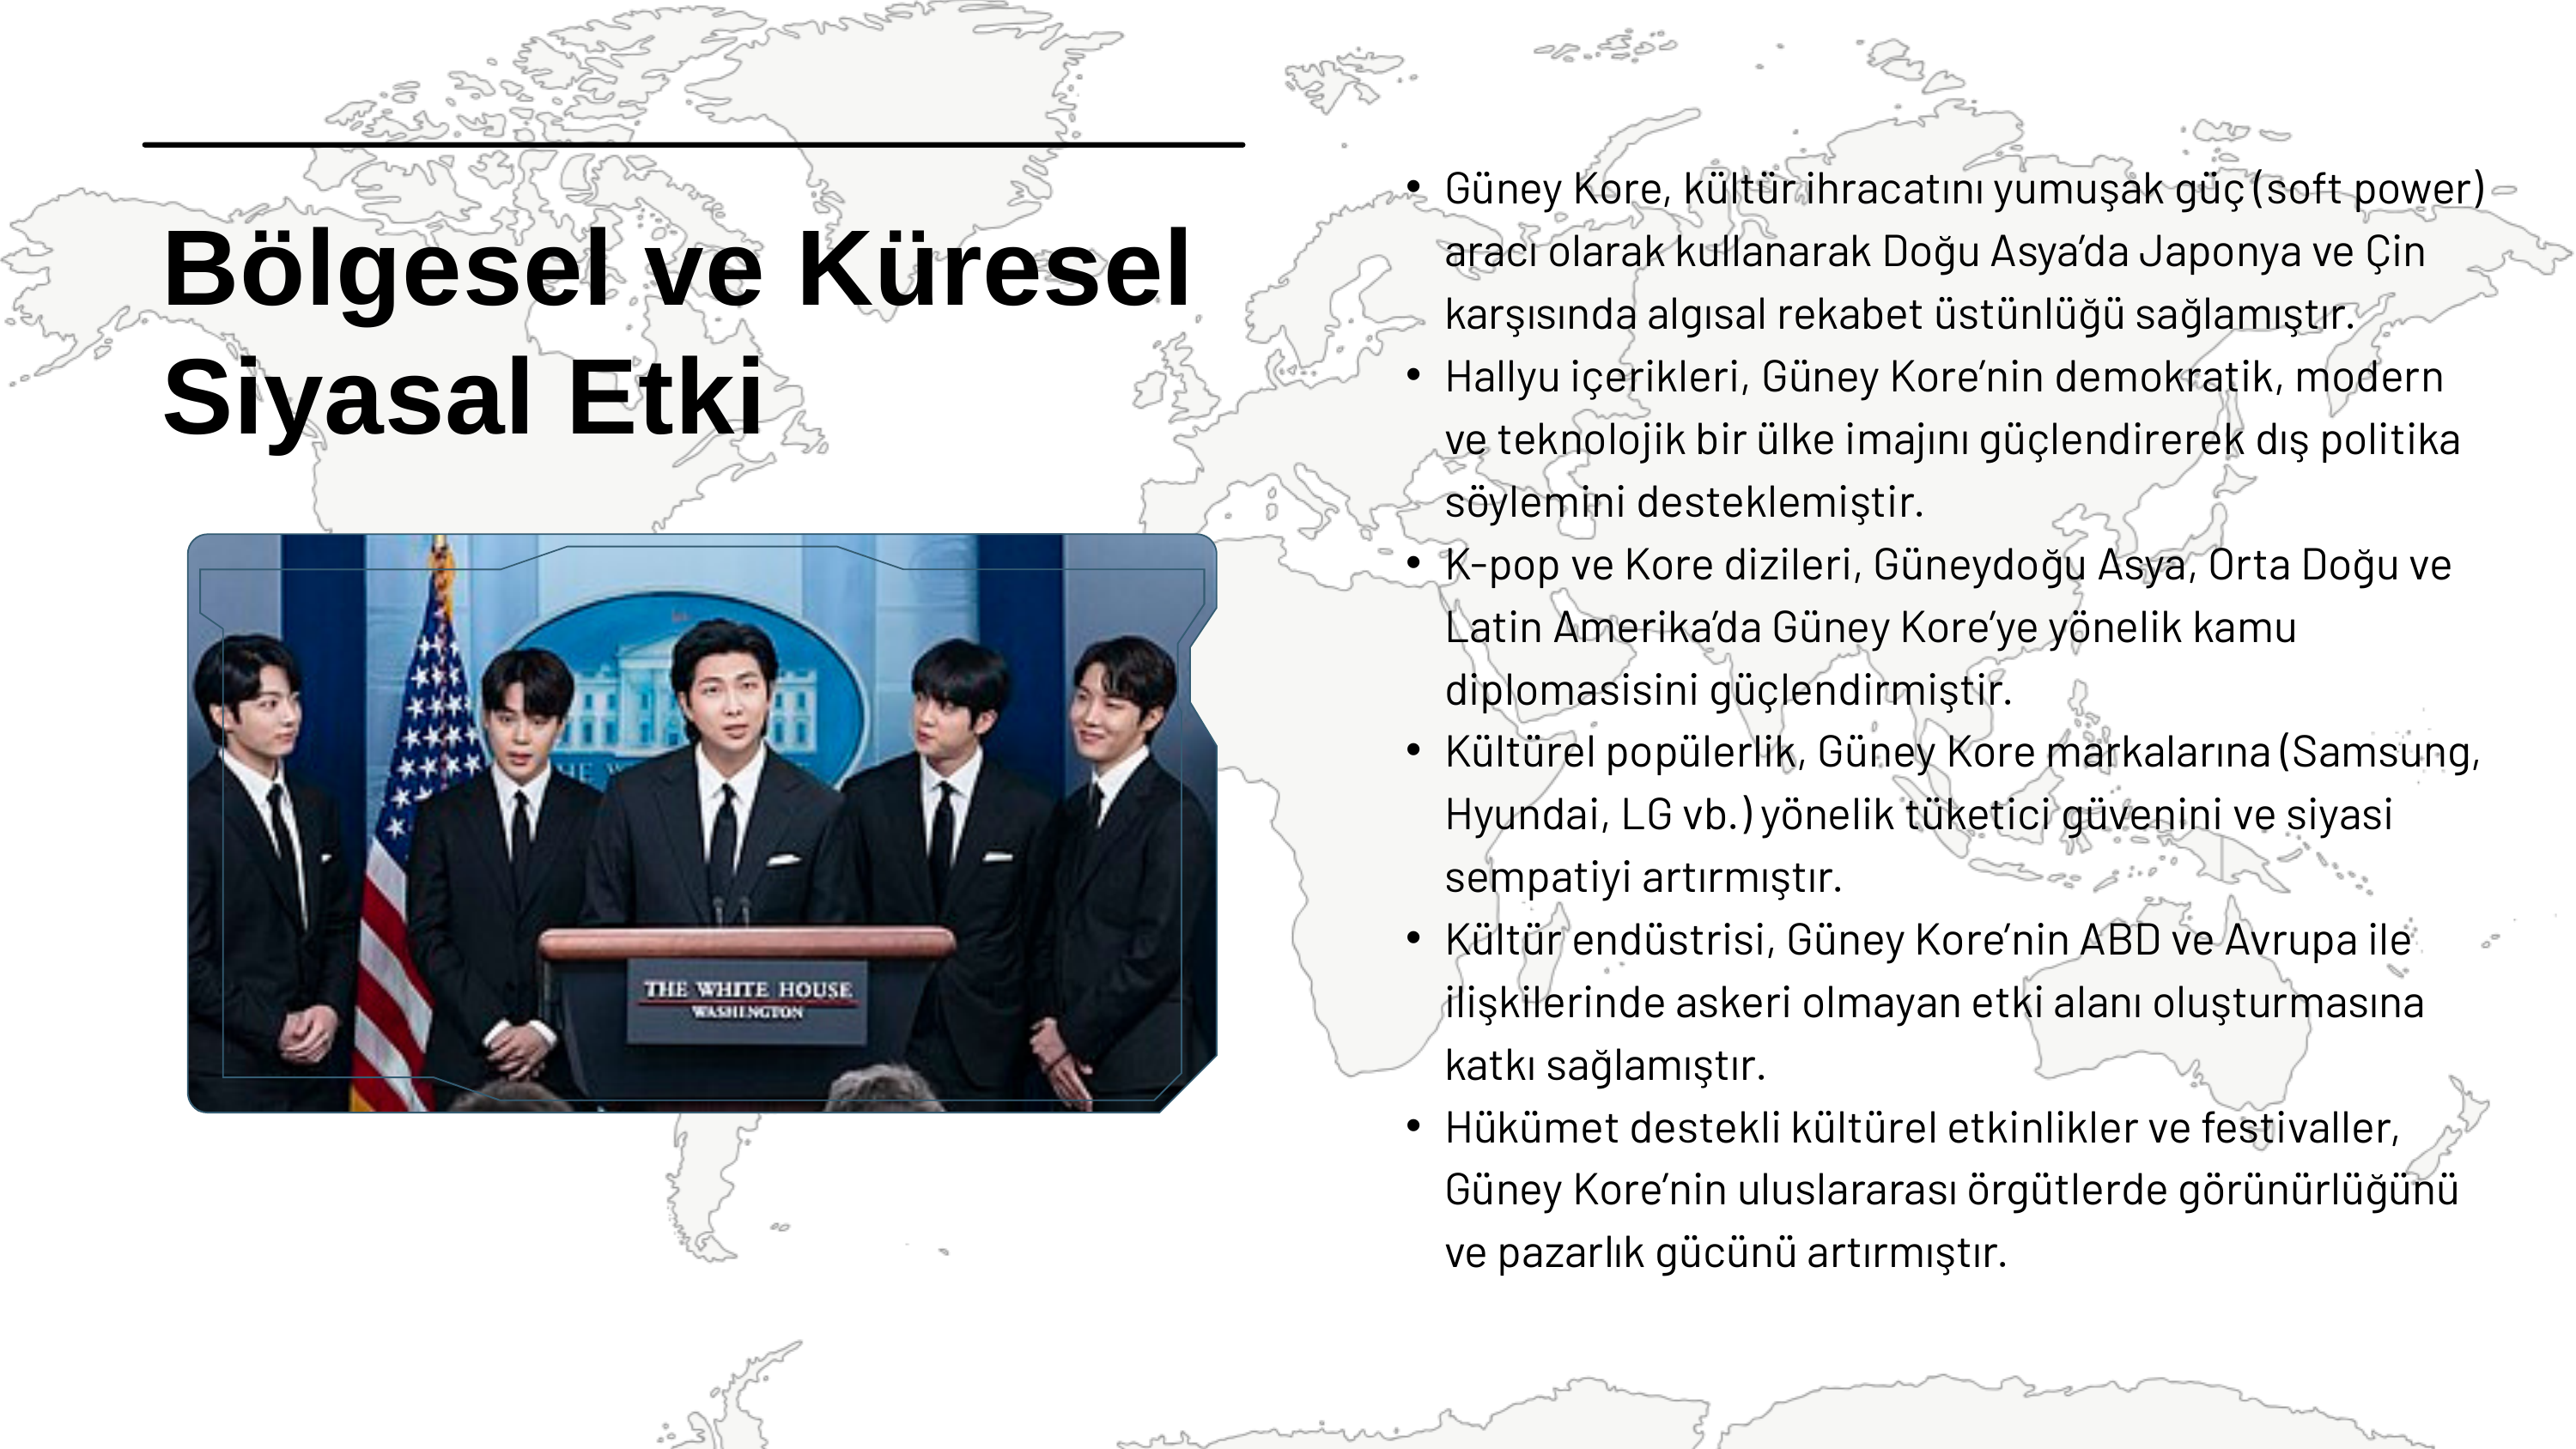

Güney Kore, kültür ihracatını yumuşak güç (soft power) aracı olarak kullanarak Doğu Asya’da Japonya ve Çin karşısında algısal rekabet üstünlüğü sağlamıştır.
Hallyu içerikleri, Güney Kore’nin demokratik, modern ve teknolojik bir ülke imajını güçlendirerek dış politika söylemini desteklemiştir.
K-pop ve Kore dizileri, Güneydoğu Asya, Orta Doğu ve Latin Amerika’da Güney Kore’ye yönelik kamu diplomasisini güçlendirmiştir.
Kültürel popülerlik, Güney Kore markalarına (Samsung, Hyundai, LG vb.) yönelik tüketici güvenini ve siyasi sempatiyi artırmıştır.
Kültür endüstrisi, Güney Kore’nin ABD ve Avrupa ile ilişkilerinde askeri olmayan etki alanı oluşturmasına katkı sağlamıştır.
Hükümet destekli kültürel etkinlikler ve festivaller, Güney Kore’nin uluslararası örgütlerde görünürlüğünü ve pazarlık gücünü artırmıştır.

Bölgesel ve Küresel Siyasal Etki